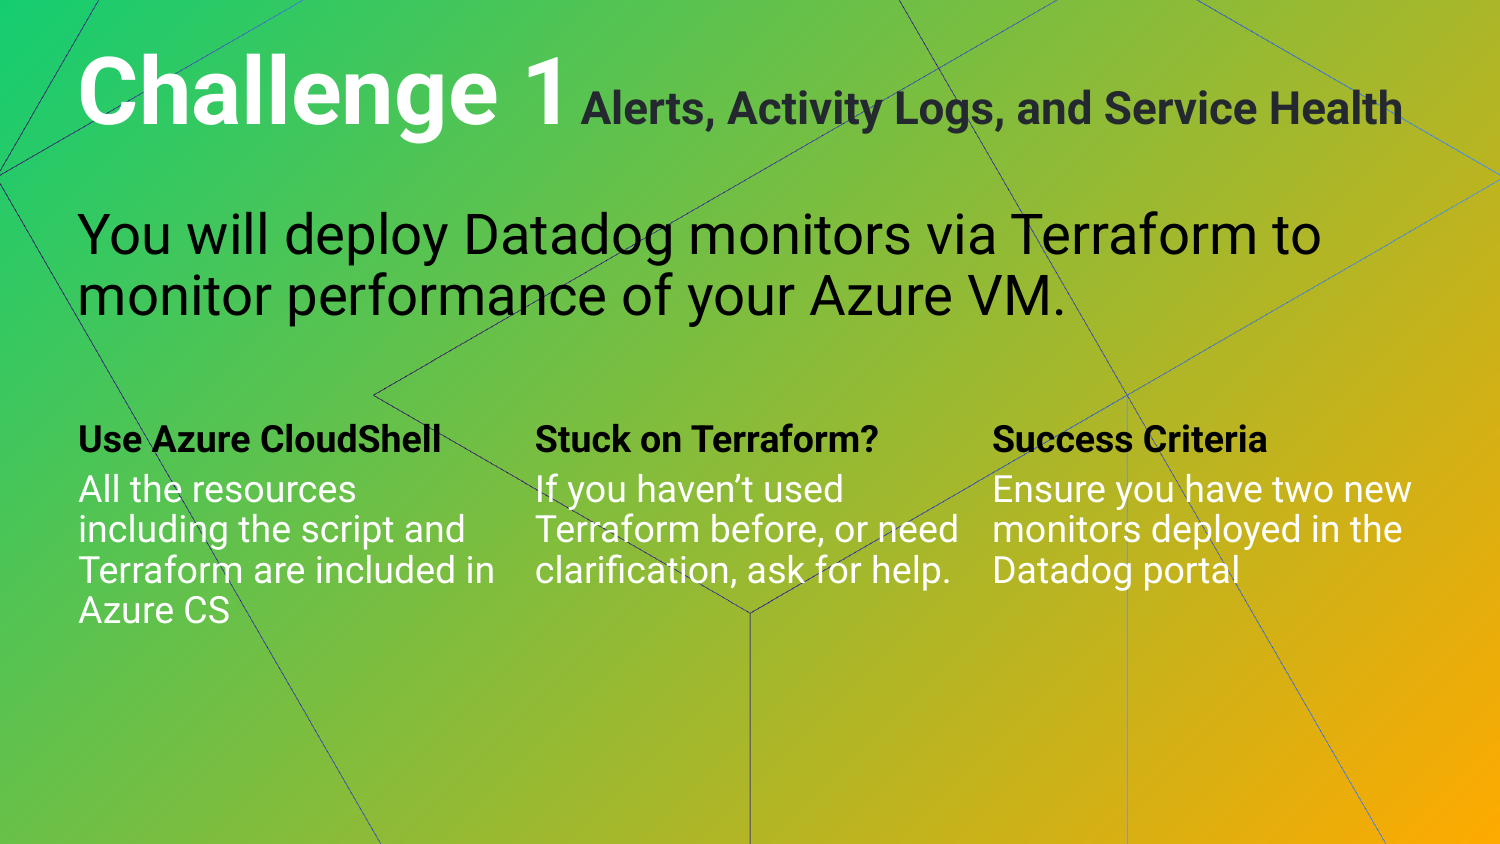

Challenge 1 Alerts, Activity Logs, and Service Health

You will deploy Datadog monitors via Terraform to monitor performance of your Azure VM.
Use Azure CloudShell
Stuck on Terraform?
Success Criteria
All the resources including the script and Terraform are included in Azure CS
If you haven’t used Terraform before, or need clarification, ask for help.
Ensure you have two new monitors deployed in the Datadog portal